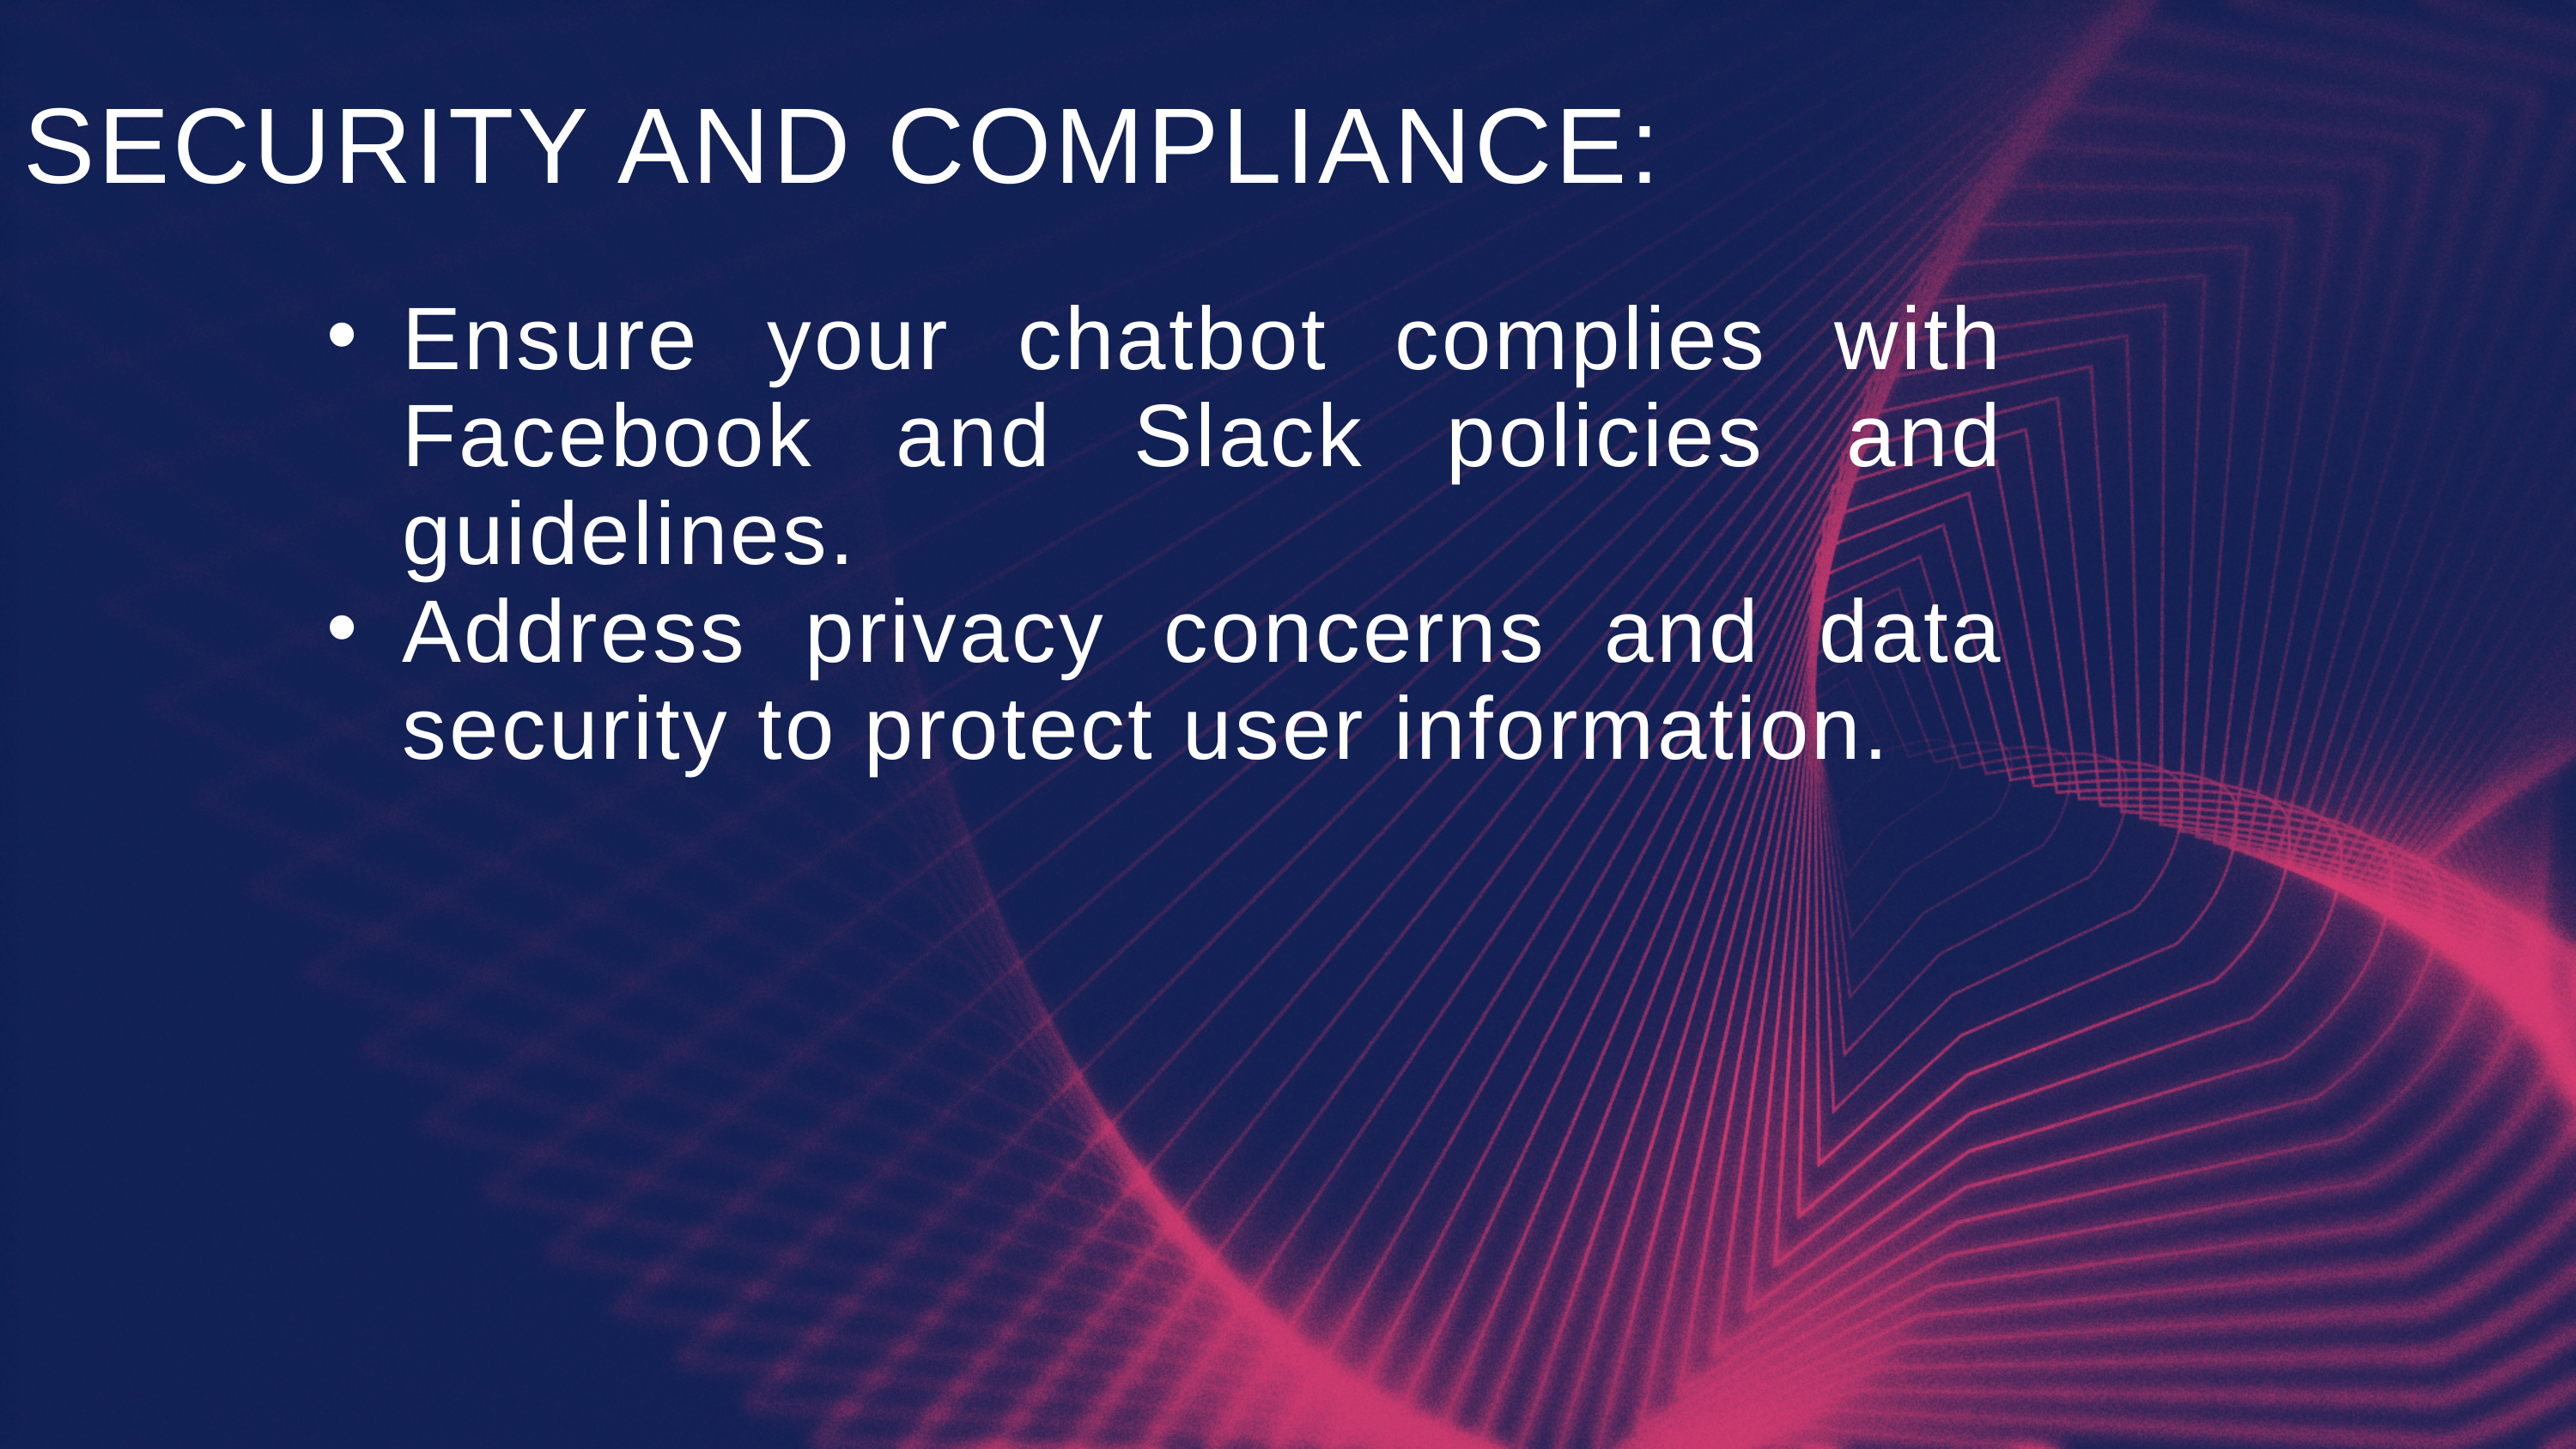

SECURITY AND COMPLIANCE:
Ensure your chatbot complies with Facebook and Slack policies and guidelines.
Address privacy concerns and data security to protect user information.